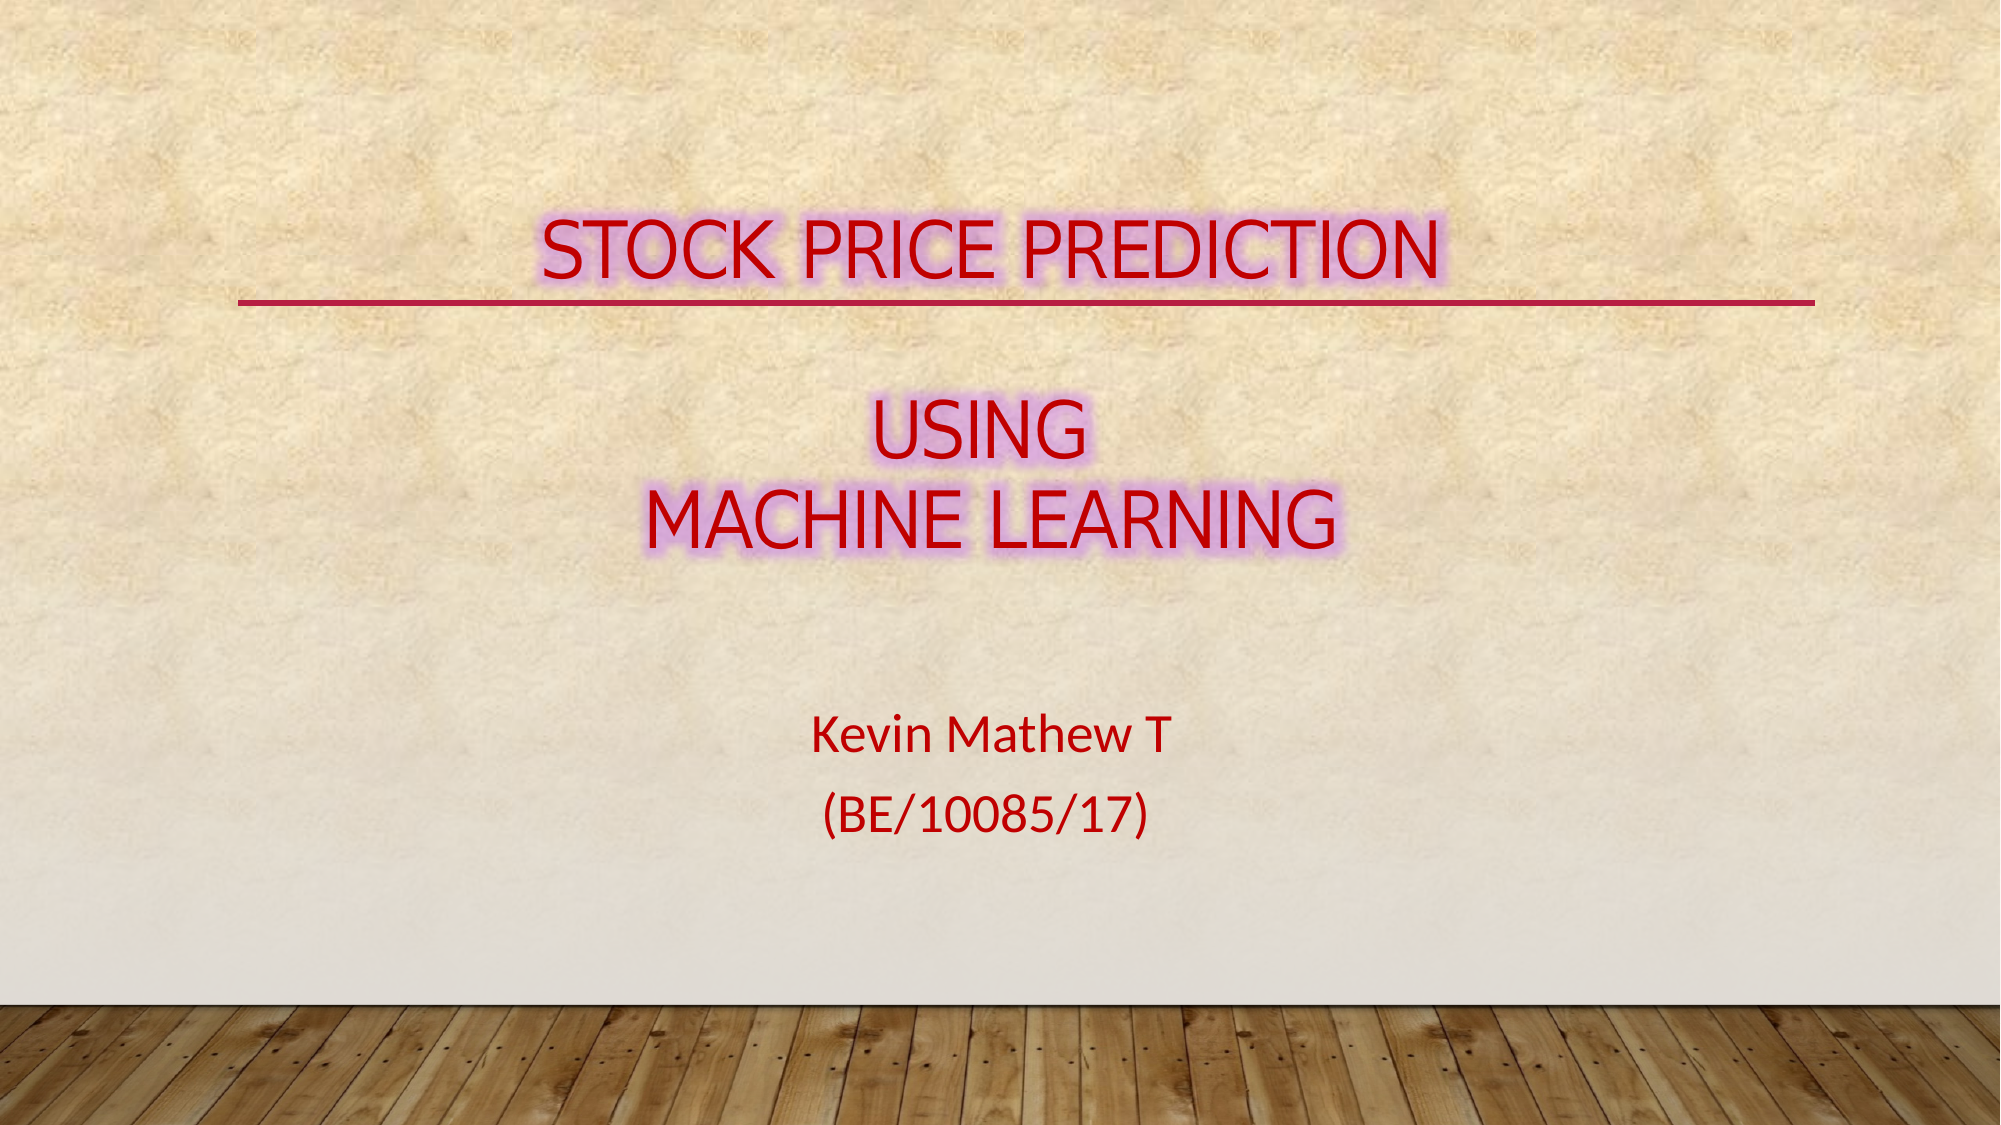

Stock Price Prediction

Using
Machine Learning

Kevin Mathew T (BE/10085/17)